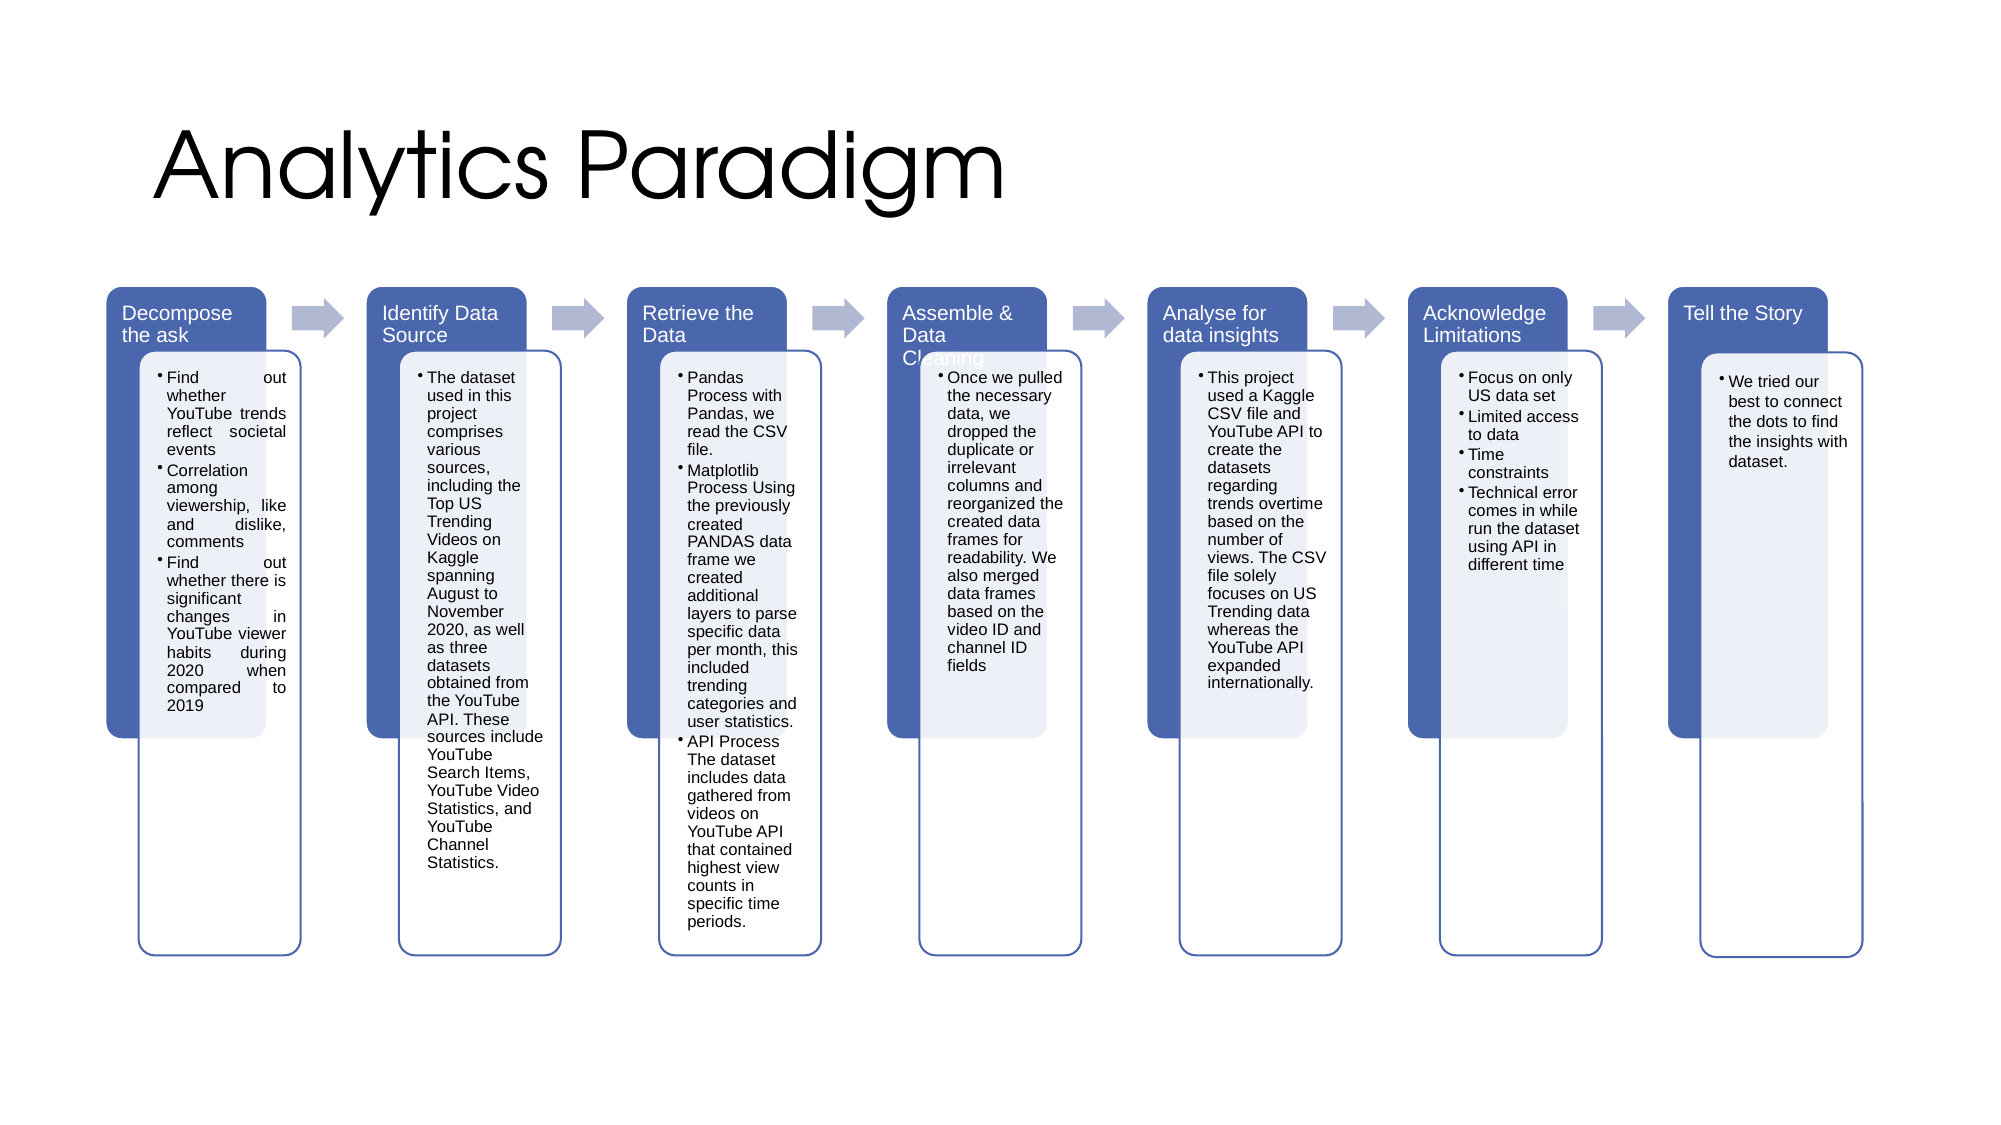

# Analytics Paradigm
Decompose the ask
Find out whether YouTube trends reflect societal events
Correlation among viewership, like and dislike, comments
Find out whether there is significant changes in YouTube viewer habits during 2020 when compared to 2019

Identify Data Source
The dataset used in this project comprises various sources, including the Top US Trending Videos on Kaggle spanning August to November 2020, as well as three datasets obtained from the YouTube API. These sources include YouTube Search Items, YouTube Video Statistics, and YouTube Channel Statistics.

Retrieve the Data
Pandas Process with Pandas, we read the CSV file.
Matplotlib Process Using the previously created PANDAS data frame we created additional layers to parse specific data per month, this included trending categories and user statistics.
API Process The dataset includes data gathered from videos on YouTube API that contained highest view counts in specific time periods.

Assemble & Data Cleaning
Once we pulled the necessary data, we dropped the duplicate or irrelevant columns and reorganized the created data frames for readability. We also merged data frames based on the video ID and channel ID fields

Analyse for data insights
This project used a Kaggle CSV file and YouTube API to create the datasets regarding trends overtime based on the number of views. The CSV file solely focuses on US Trending data whereas the YouTube API expanded internationally.

Acknowledge Limitations
Focus on only US data set
Limited access to data
Time constraints
Technical error comes in while run the dataset using API in different time

Tell the Story
We tried our best to connect the dots to find the insights with dataset.